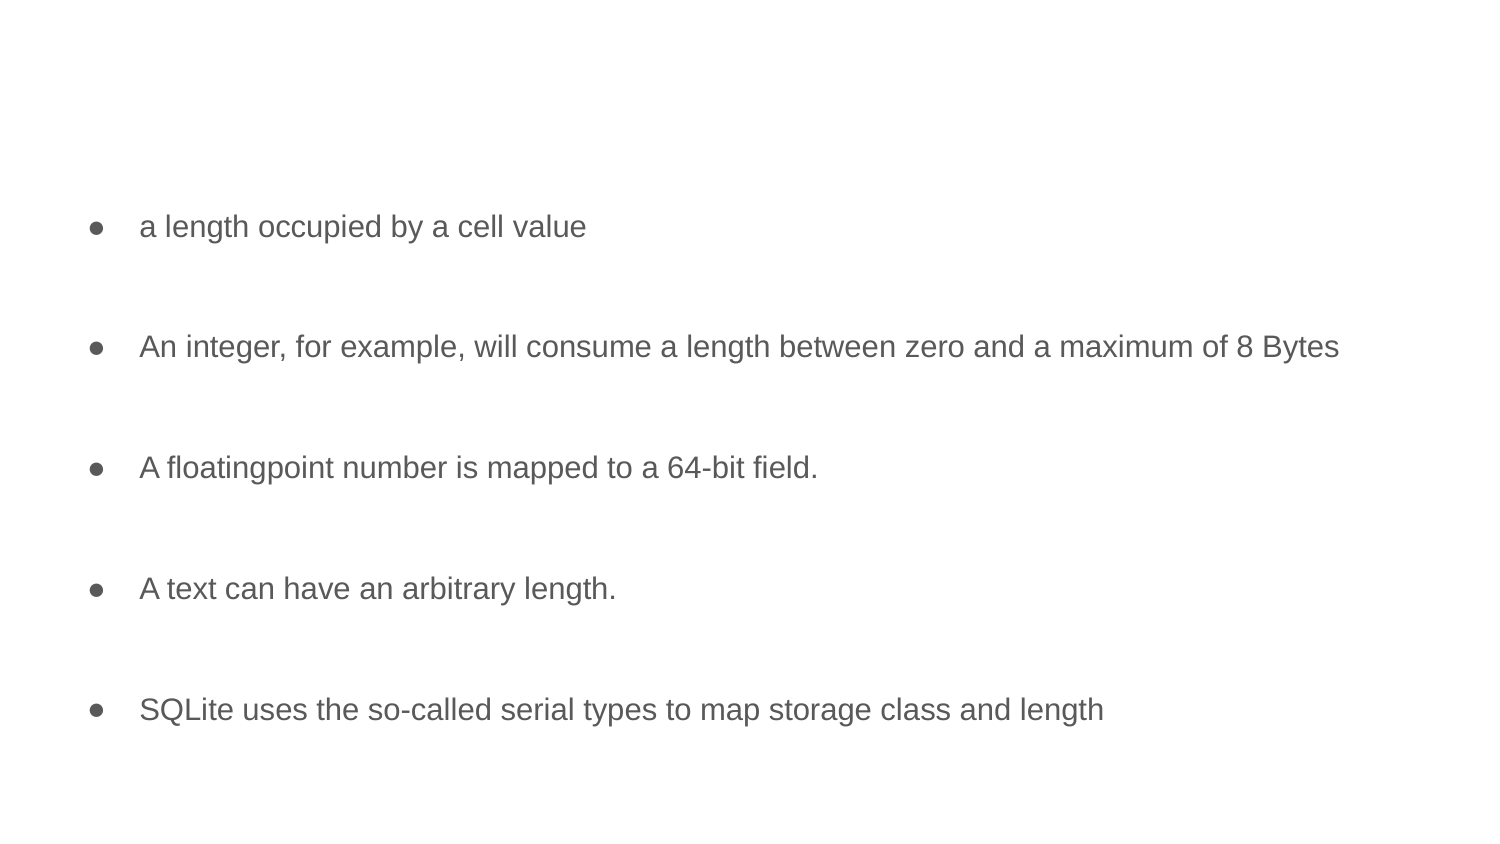

#
a length occupied by a cell value

An integer, for example, will consume a length between zero and a maximum of 8 Bytes

A floatingpoint number is mapped to a 64-bit field.

A text can have an arbitrary length.

SQLite uses the so-called serial types to map storage class and length